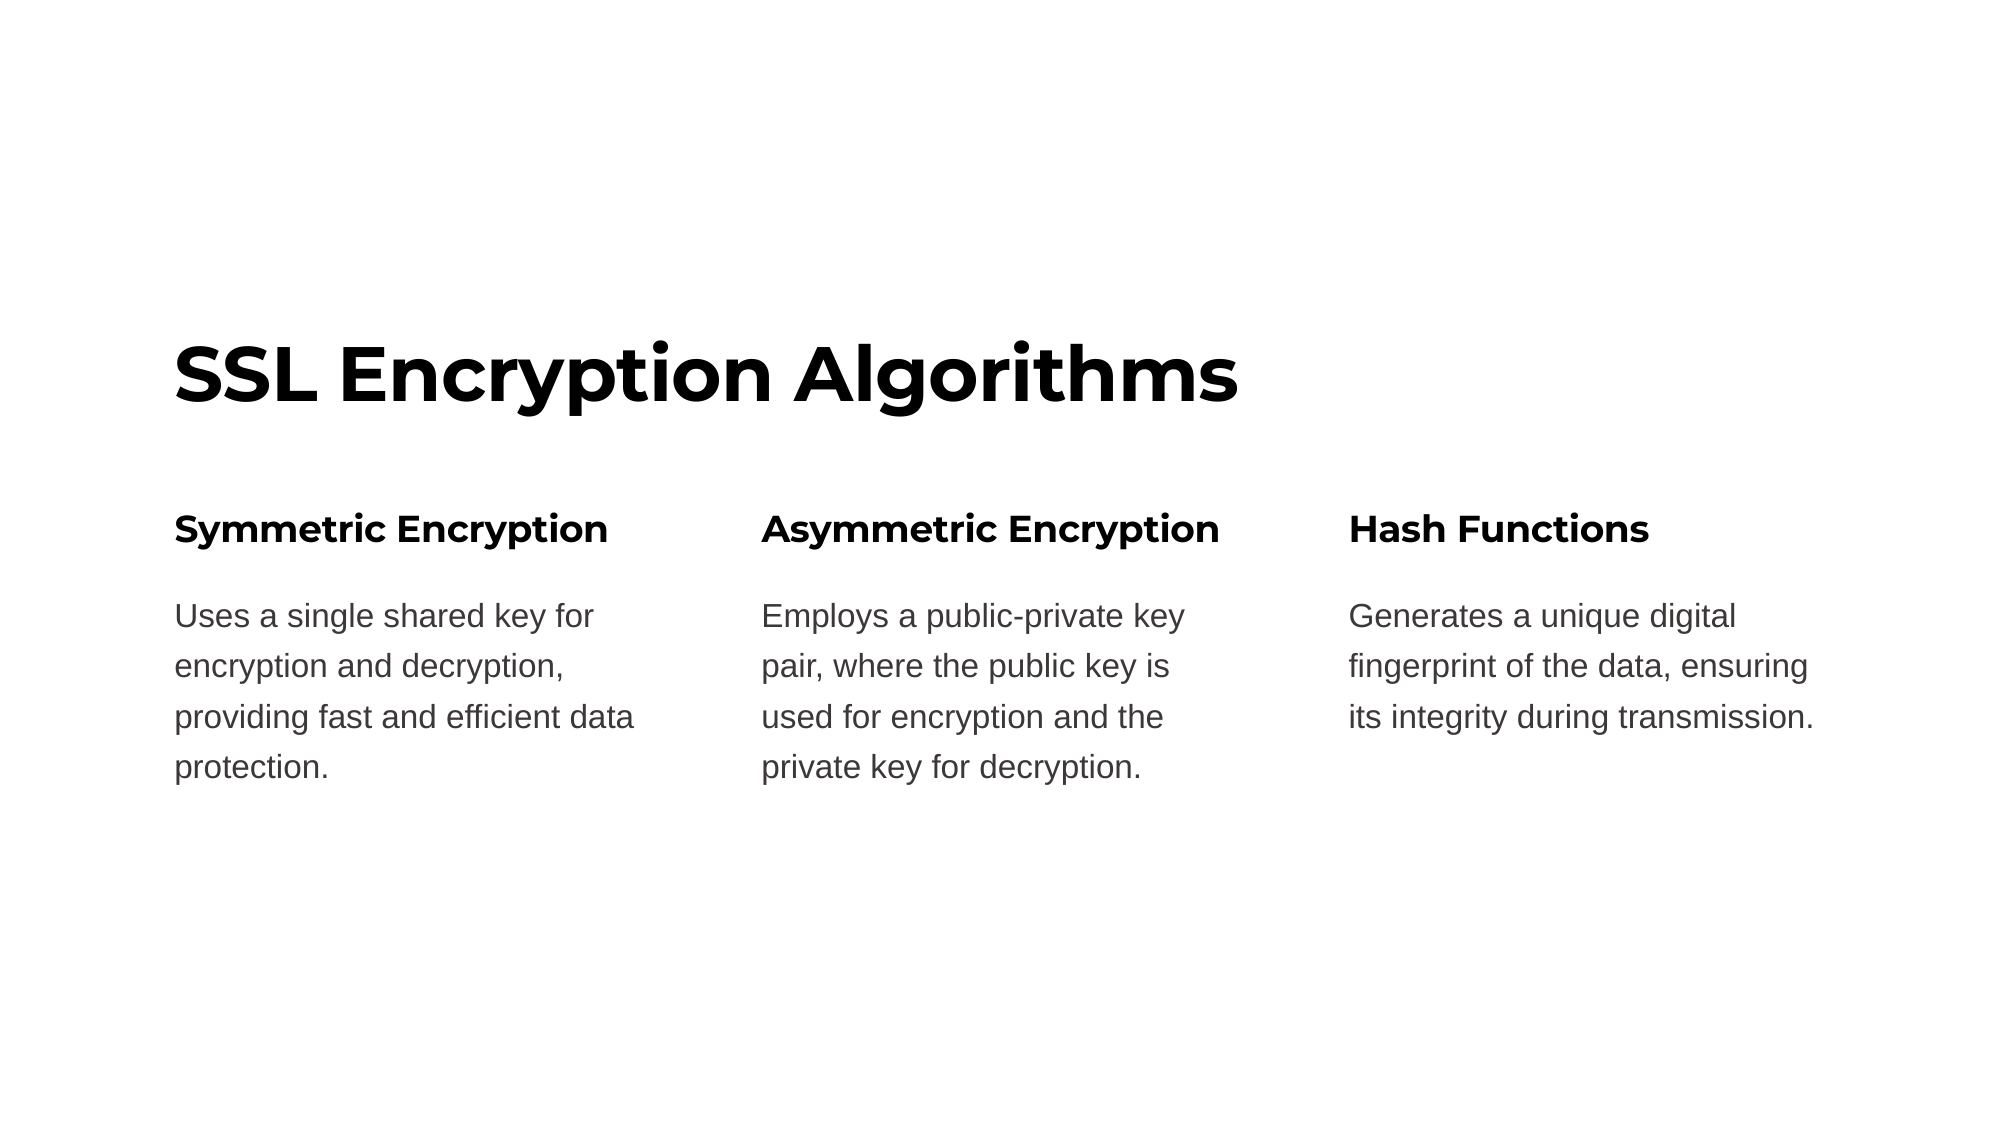

SSL Encryption Algorithms
Symmetric Encryption
Asymmetric Encryption
Hash Functions
Uses a single shared key for encryption and decryption, providing fast and efficient data protection.
Employs a public-private key pair, where the public key is used for encryption and the private key for decryption.
Generates a unique digital fingerprint of the data, ensuring its integrity during transmission.